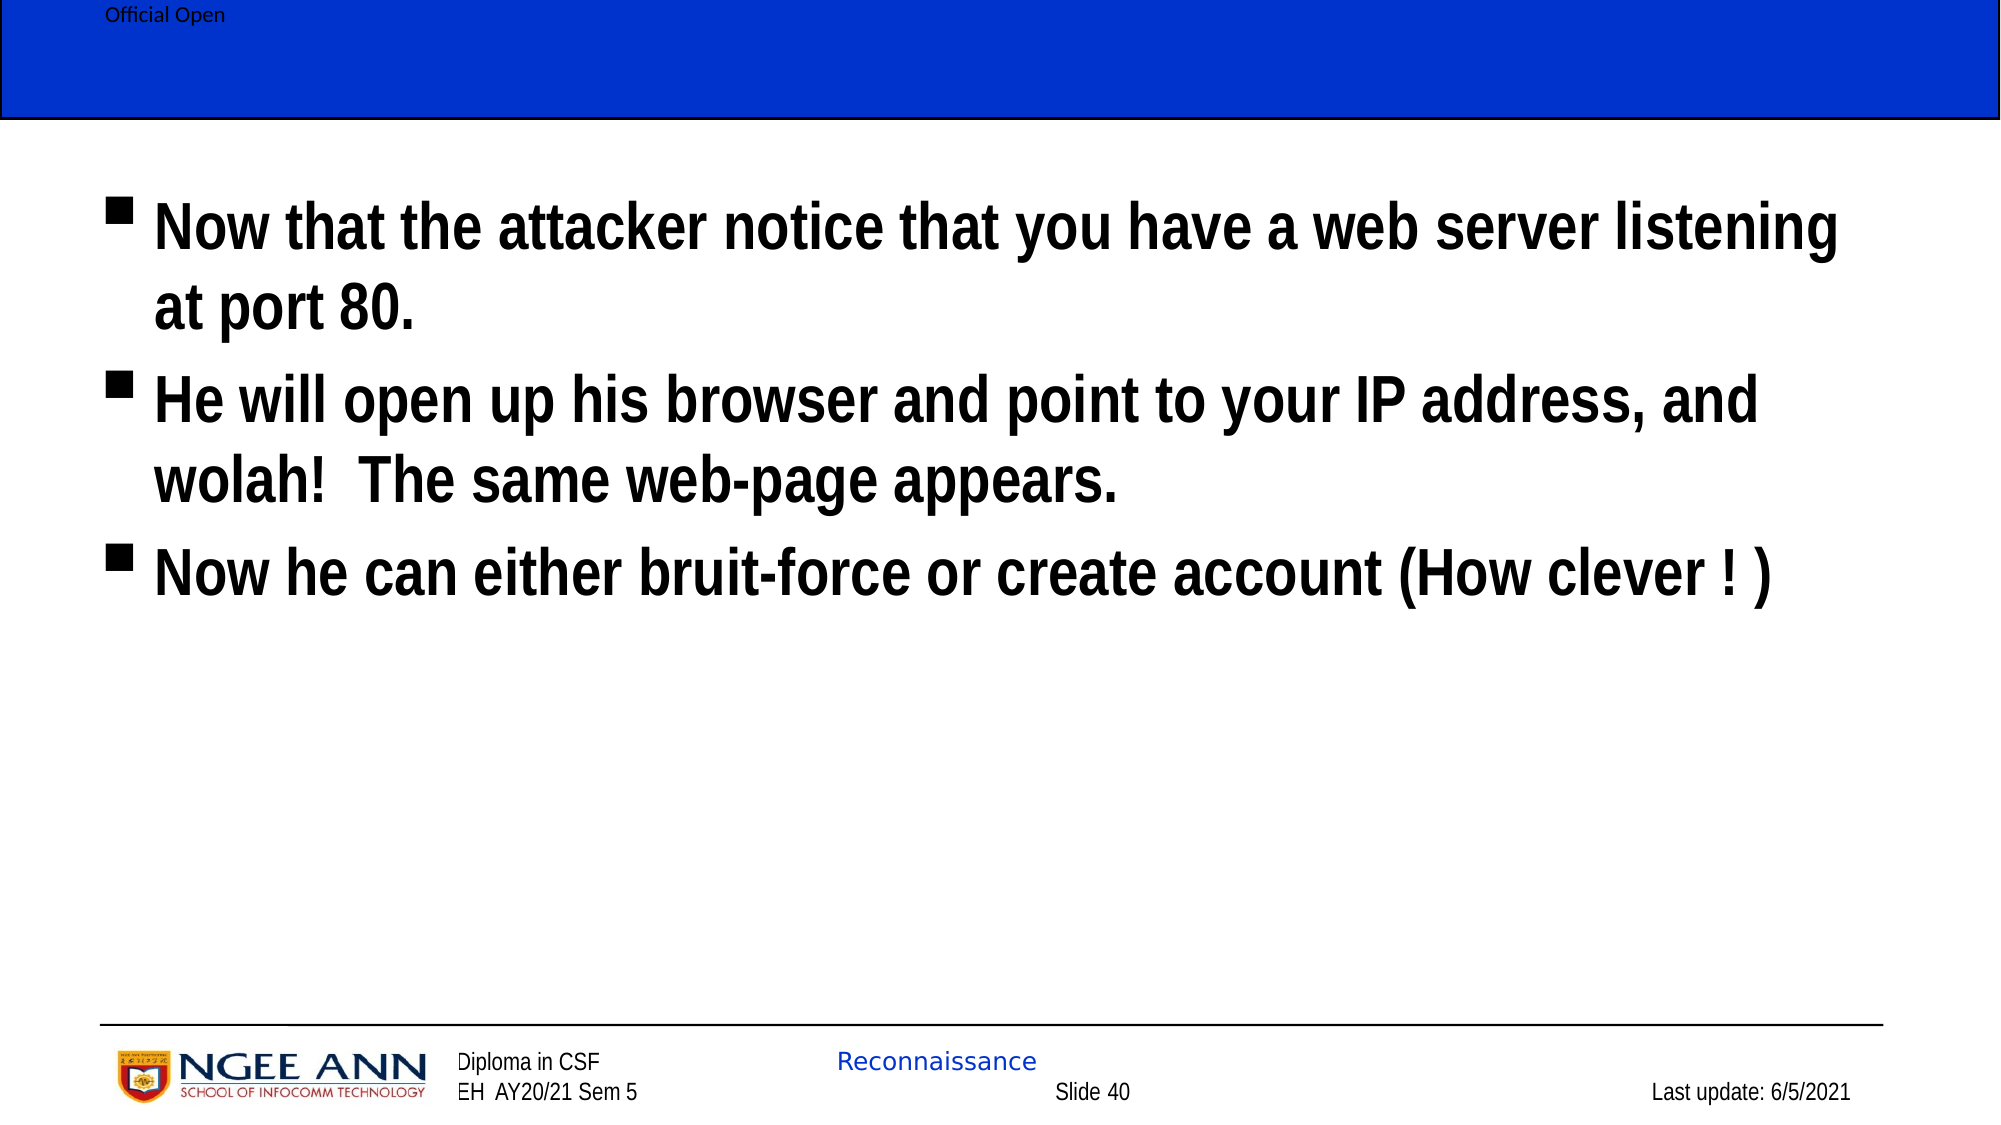

Now that the attacker notice that you have a web server listening at port 80.
He will open up his browser and point to your IP address, and wolah!  The same web-page appears.
Now he can either bruit-force or create account (How clever ! )